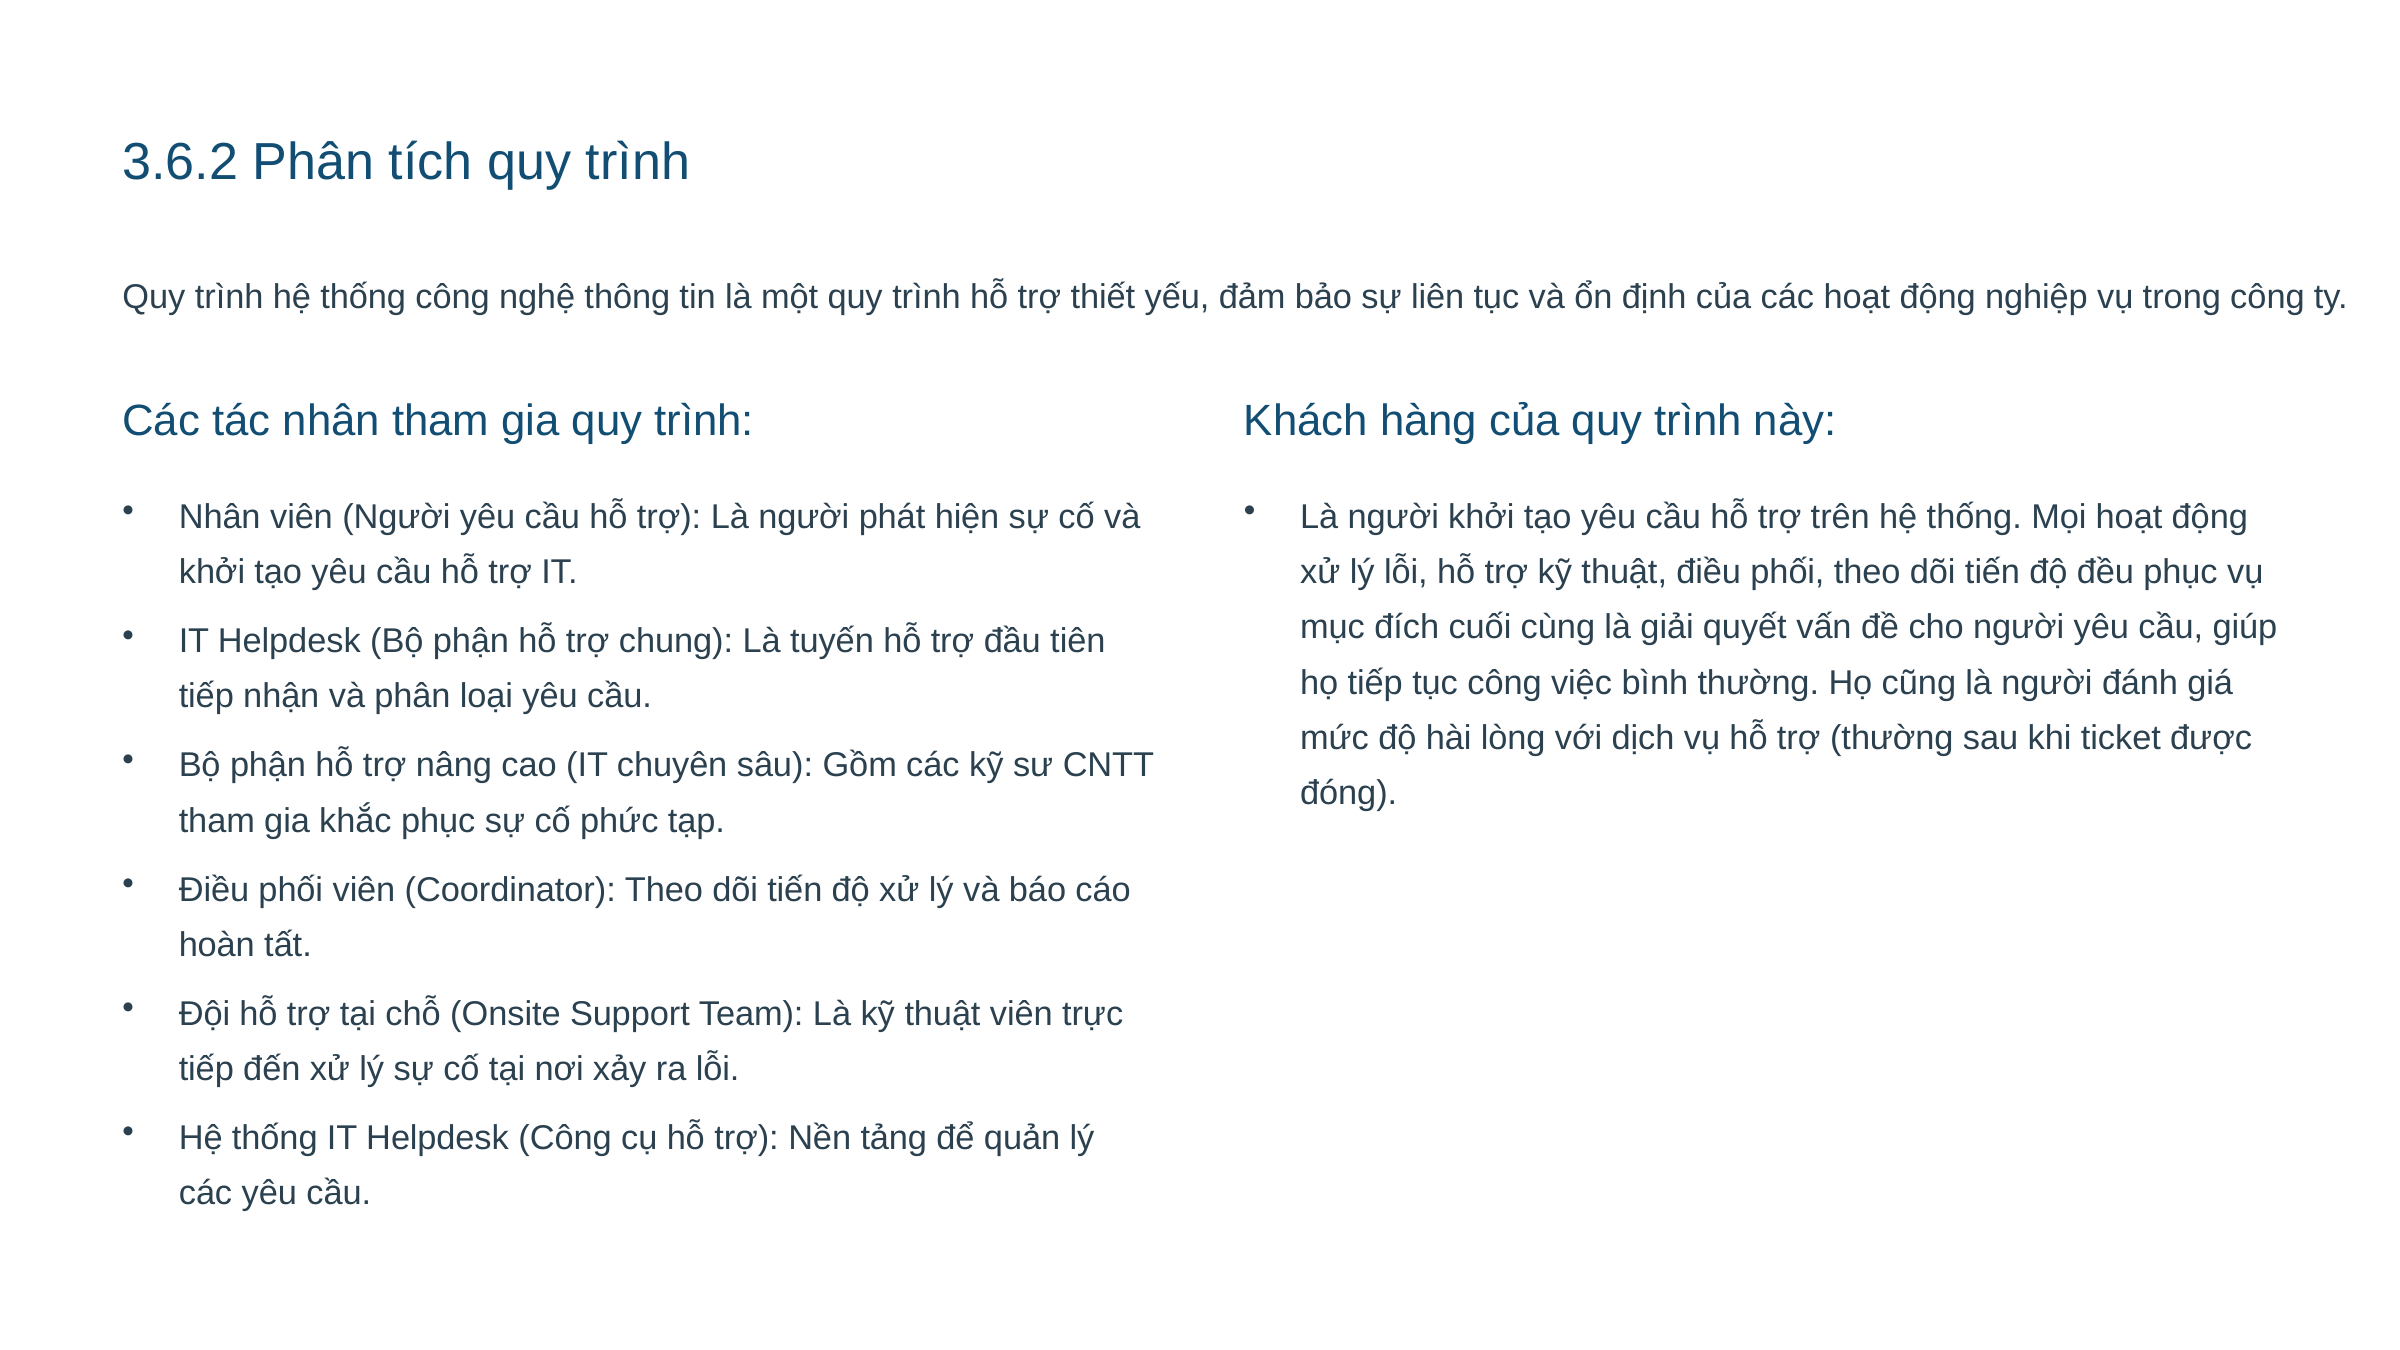

3.6.2 Phân tích quy trình
Quy trình hệ thống công nghệ thông tin là một quy trình hỗ trợ thiết yếu, đảm bảo sự liên tục và ổn định của các hoạt động nghiệp vụ trong công ty.
Các tác nhân tham gia quy trình:
Khách hàng của quy trình này:
Nhân viên (Người yêu cầu hỗ trợ): Là người phát hiện sự cố và khởi tạo yêu cầu hỗ trợ IT.
Là người khởi tạo yêu cầu hỗ trợ trên hệ thống. Mọi hoạt động xử lý lỗi, hỗ trợ kỹ thuật, điều phối, theo dõi tiến độ đều phục vụ mục đích cuối cùng là giải quyết vấn đề cho người yêu cầu, giúp họ tiếp tục công việc bình thường. Họ cũng là người đánh giá mức độ hài lòng với dịch vụ hỗ trợ (thường sau khi ticket được đóng).
IT Helpdesk (Bộ phận hỗ trợ chung): Là tuyến hỗ trợ đầu tiên tiếp nhận và phân loại yêu cầu.
Bộ phận hỗ trợ nâng cao (IT chuyên sâu): Gồm các kỹ sư CNTT tham gia khắc phục sự cố phức tạp.
Điều phối viên (Coordinator): Theo dõi tiến độ xử lý và báo cáo hoàn tất.
Đội hỗ trợ tại chỗ (Onsite Support Team): Là kỹ thuật viên trực tiếp đến xử lý sự cố tại nơi xảy ra lỗi.
Hệ thống IT Helpdesk (Công cụ hỗ trợ): Nền tảng để quản lý các yêu cầu.